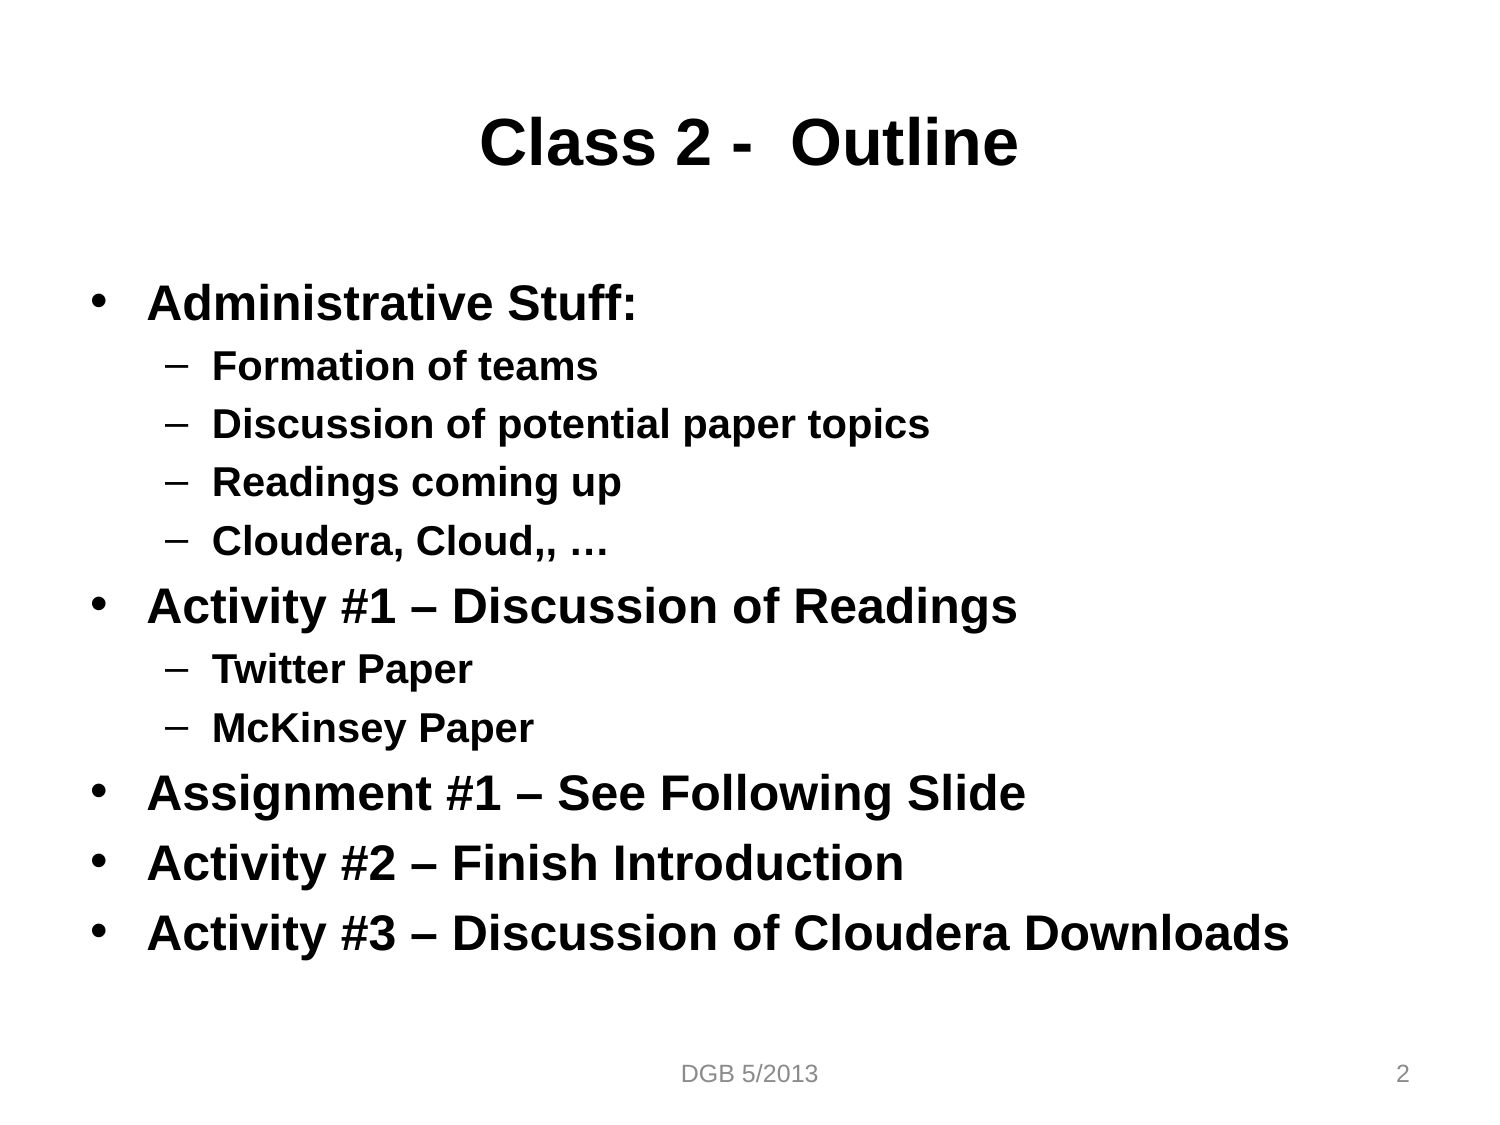

# Class 2 -  Outline
Administrative Stuff:
Formation of teams
Discussion of potential paper topics
Readings coming up
Cloudera, Cloud,, …
Activity #1 – Discussion of Readings
Twitter Paper
McKinsey Paper
Assignment #1 – See Following Slide
Activity #2 – Finish Introduction
Activity #3 – Discussion of Cloudera Downloads
DGB 5/2013
2